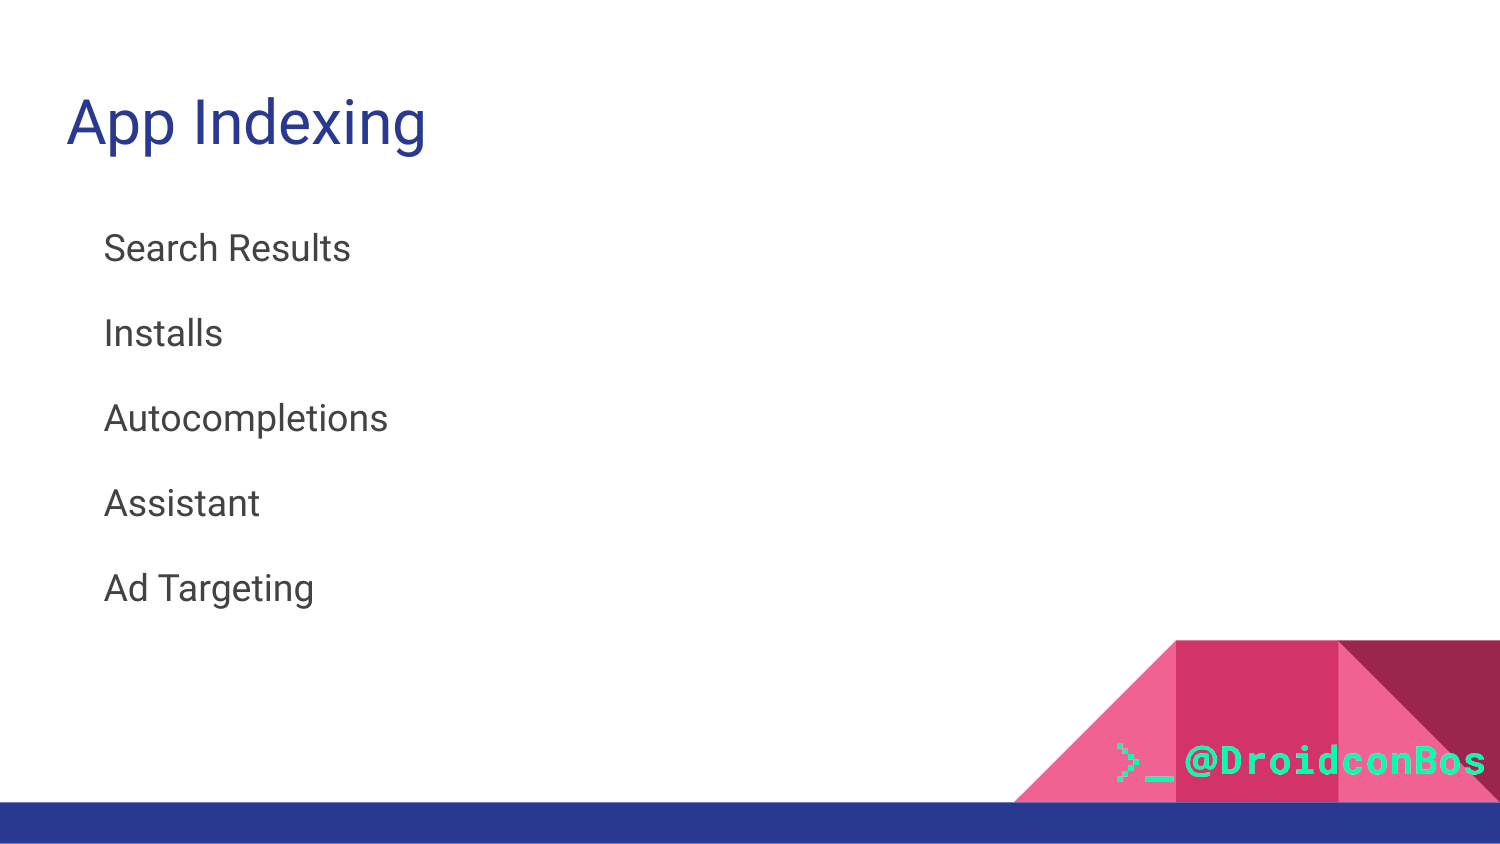

# App Indexing
Search Results
Installs
Autocompletions
Assistant
Ad Targeting